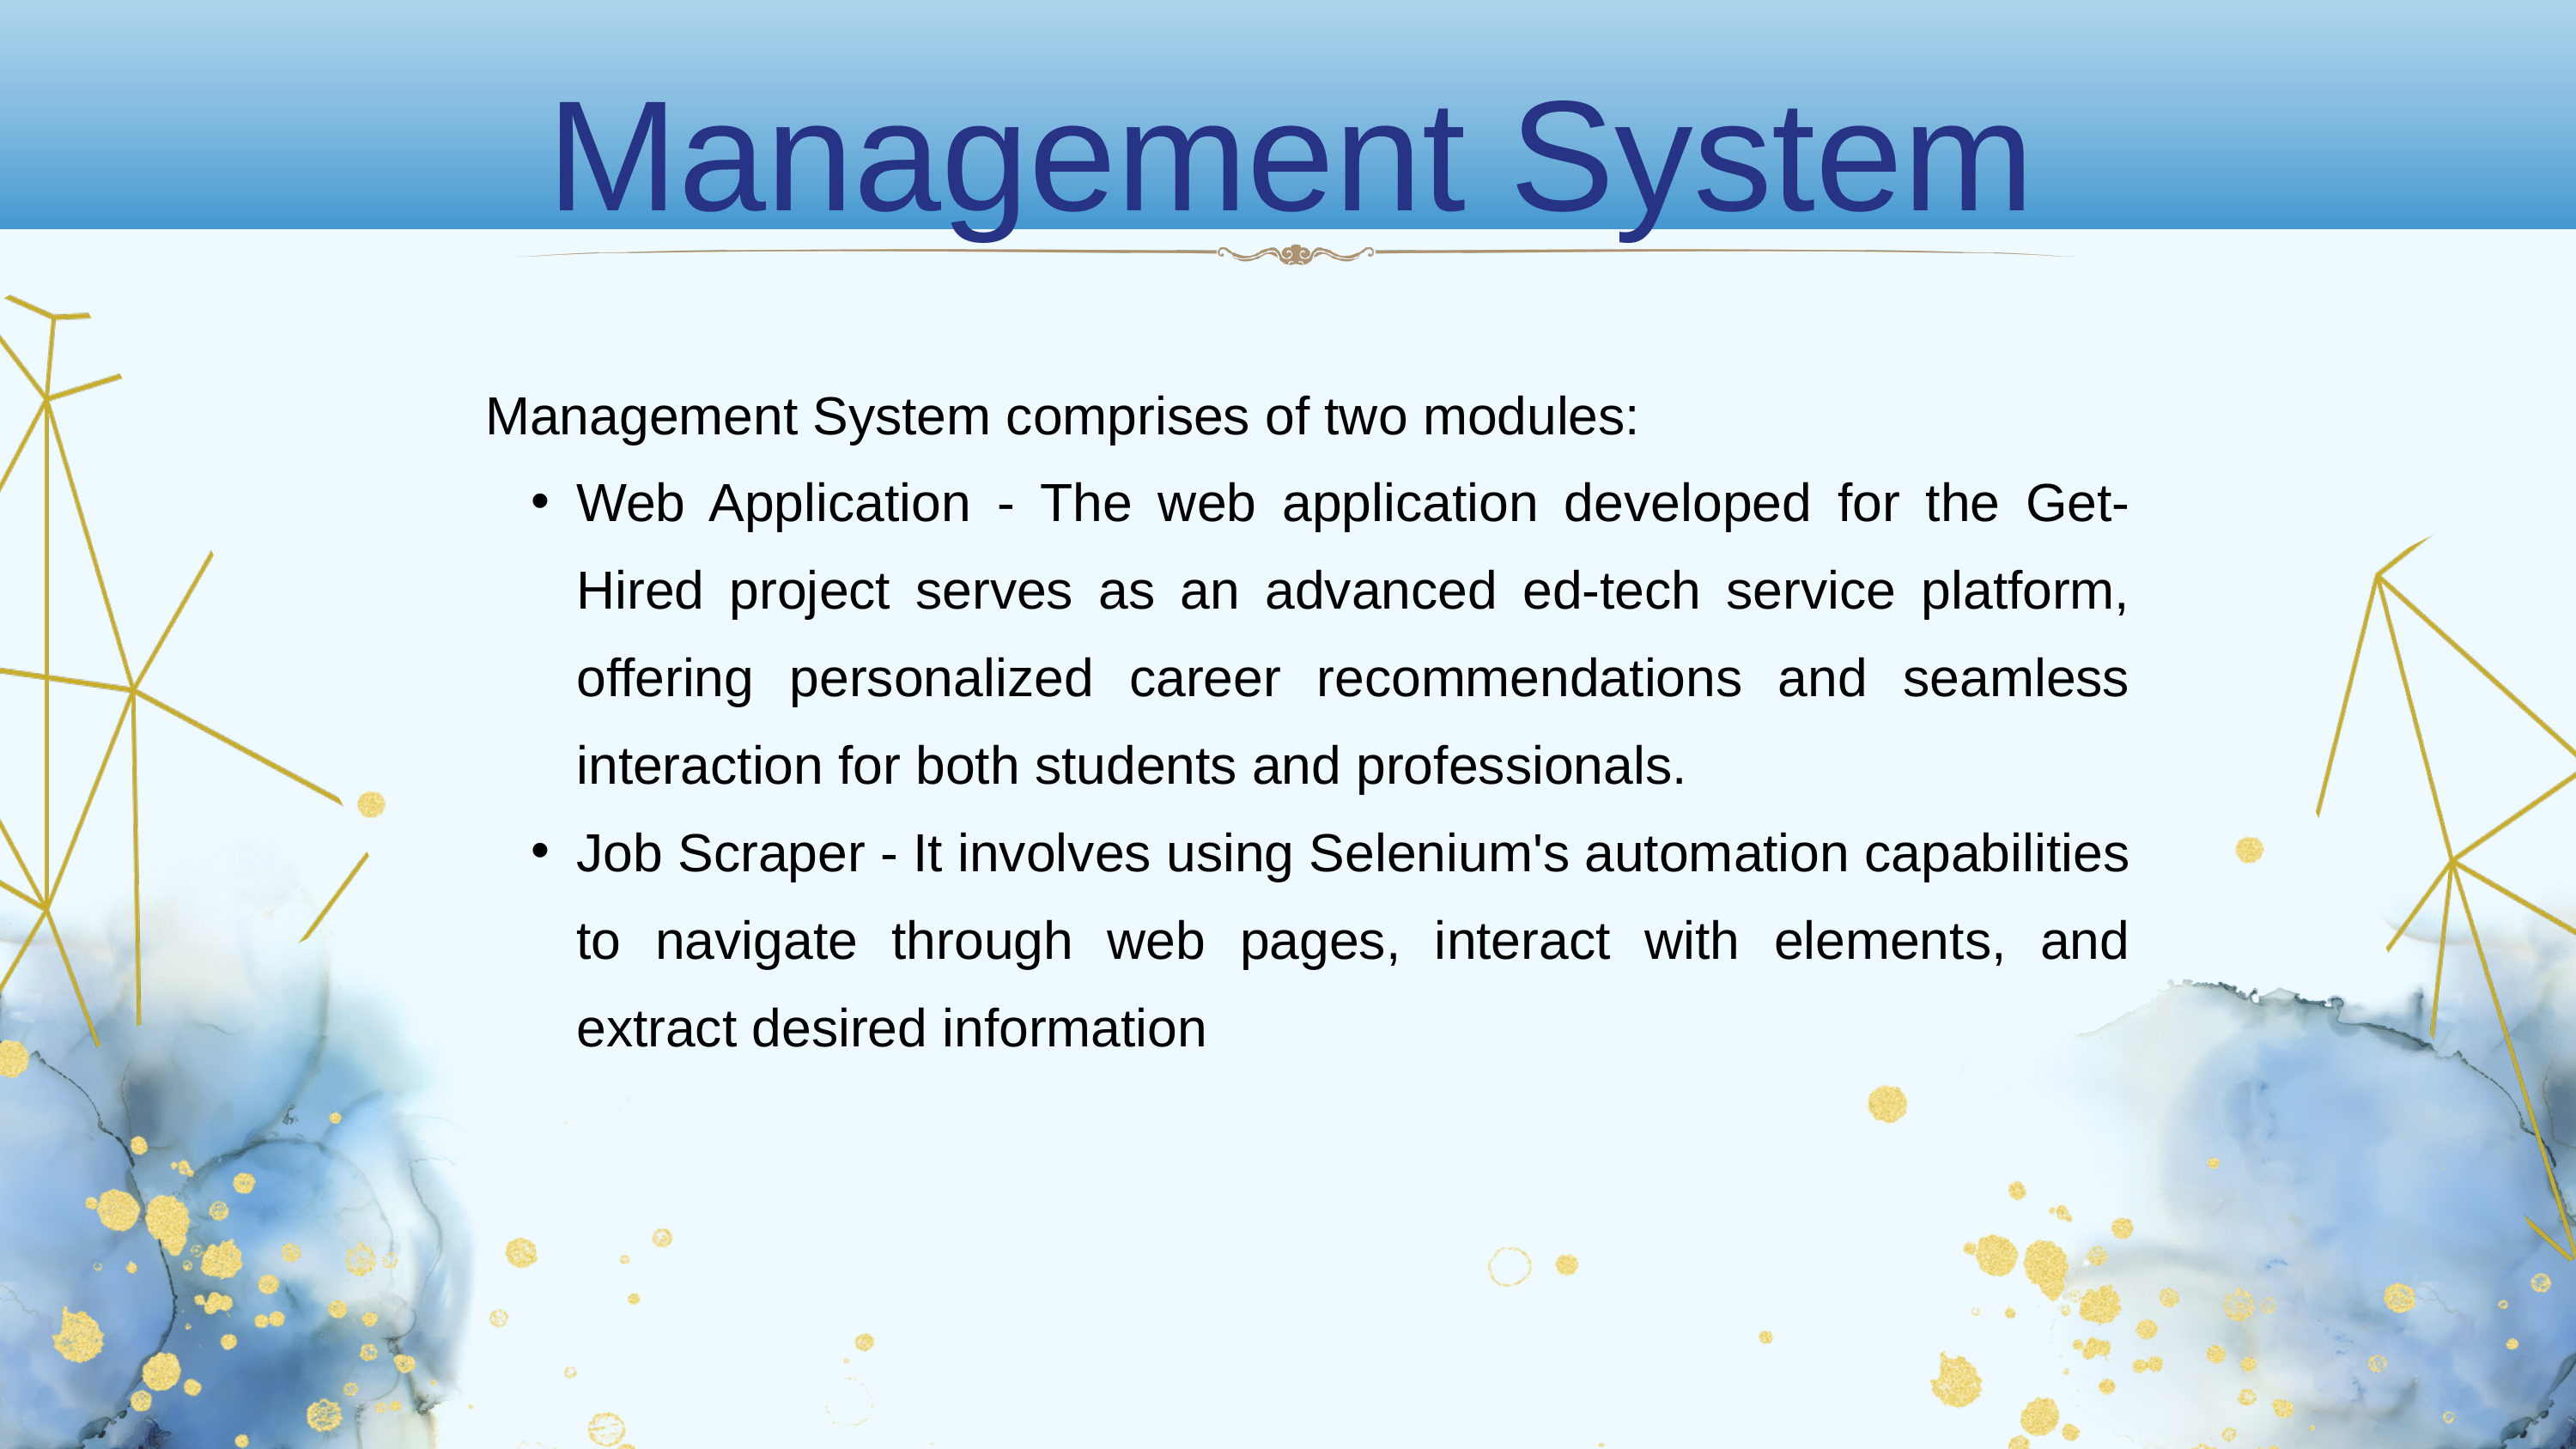

Management System

Management System comprises of two modules:
Web Application - The web application developed for the Get-Hired project serves as an advanced ed-tech service platform, offering personalized career recommendations and seamless interaction for both students and professionals.
Job Scraper - It involves using Selenium's automation capabilities to navigate through web pages, interact with elements, and extract desired information